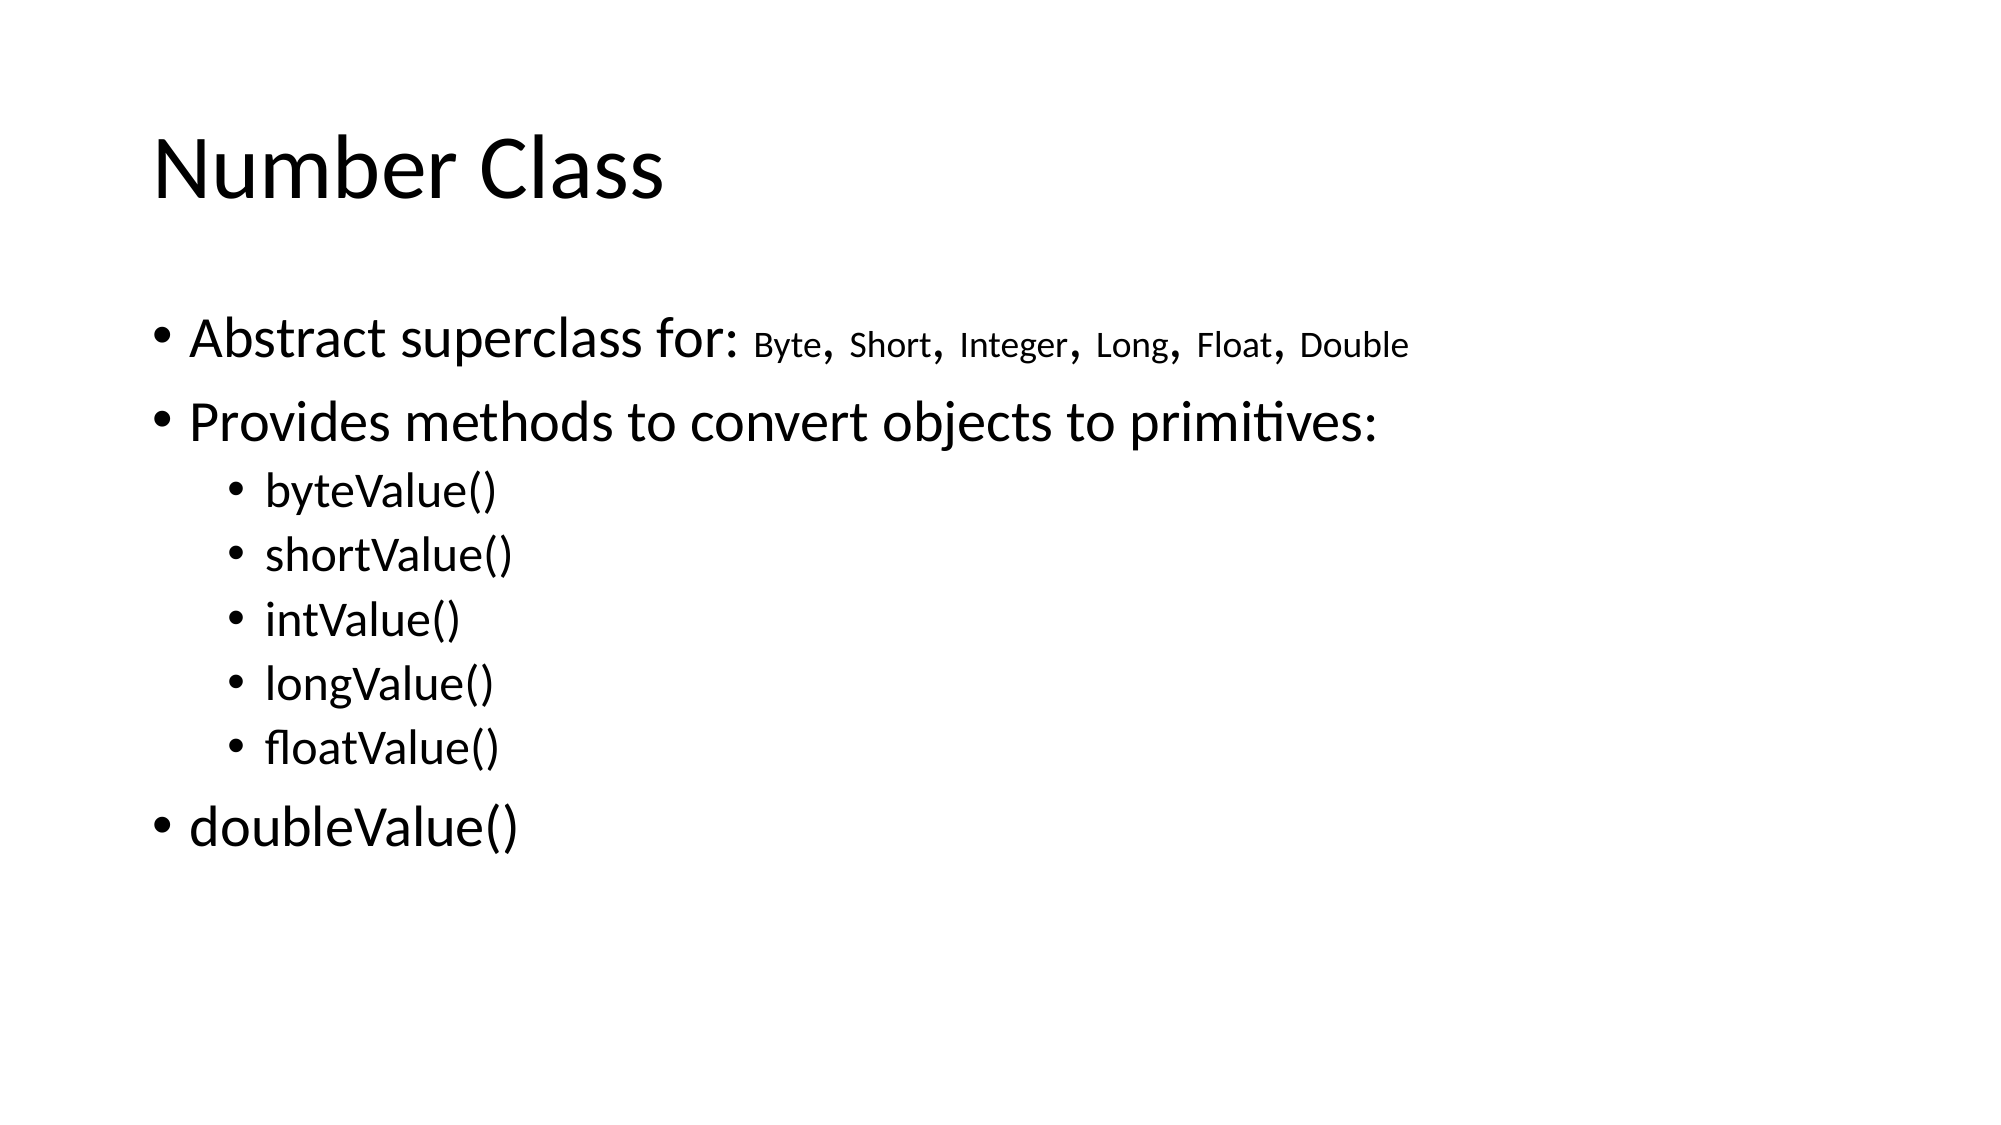

# Number Class
Abstract superclass for: Byte, Short, Integer, Long, Float, Double
Provides methods to convert objects to primitives:
byteValue()
shortValue()
intValue()
longValue()
floatValue()
doubleValue()